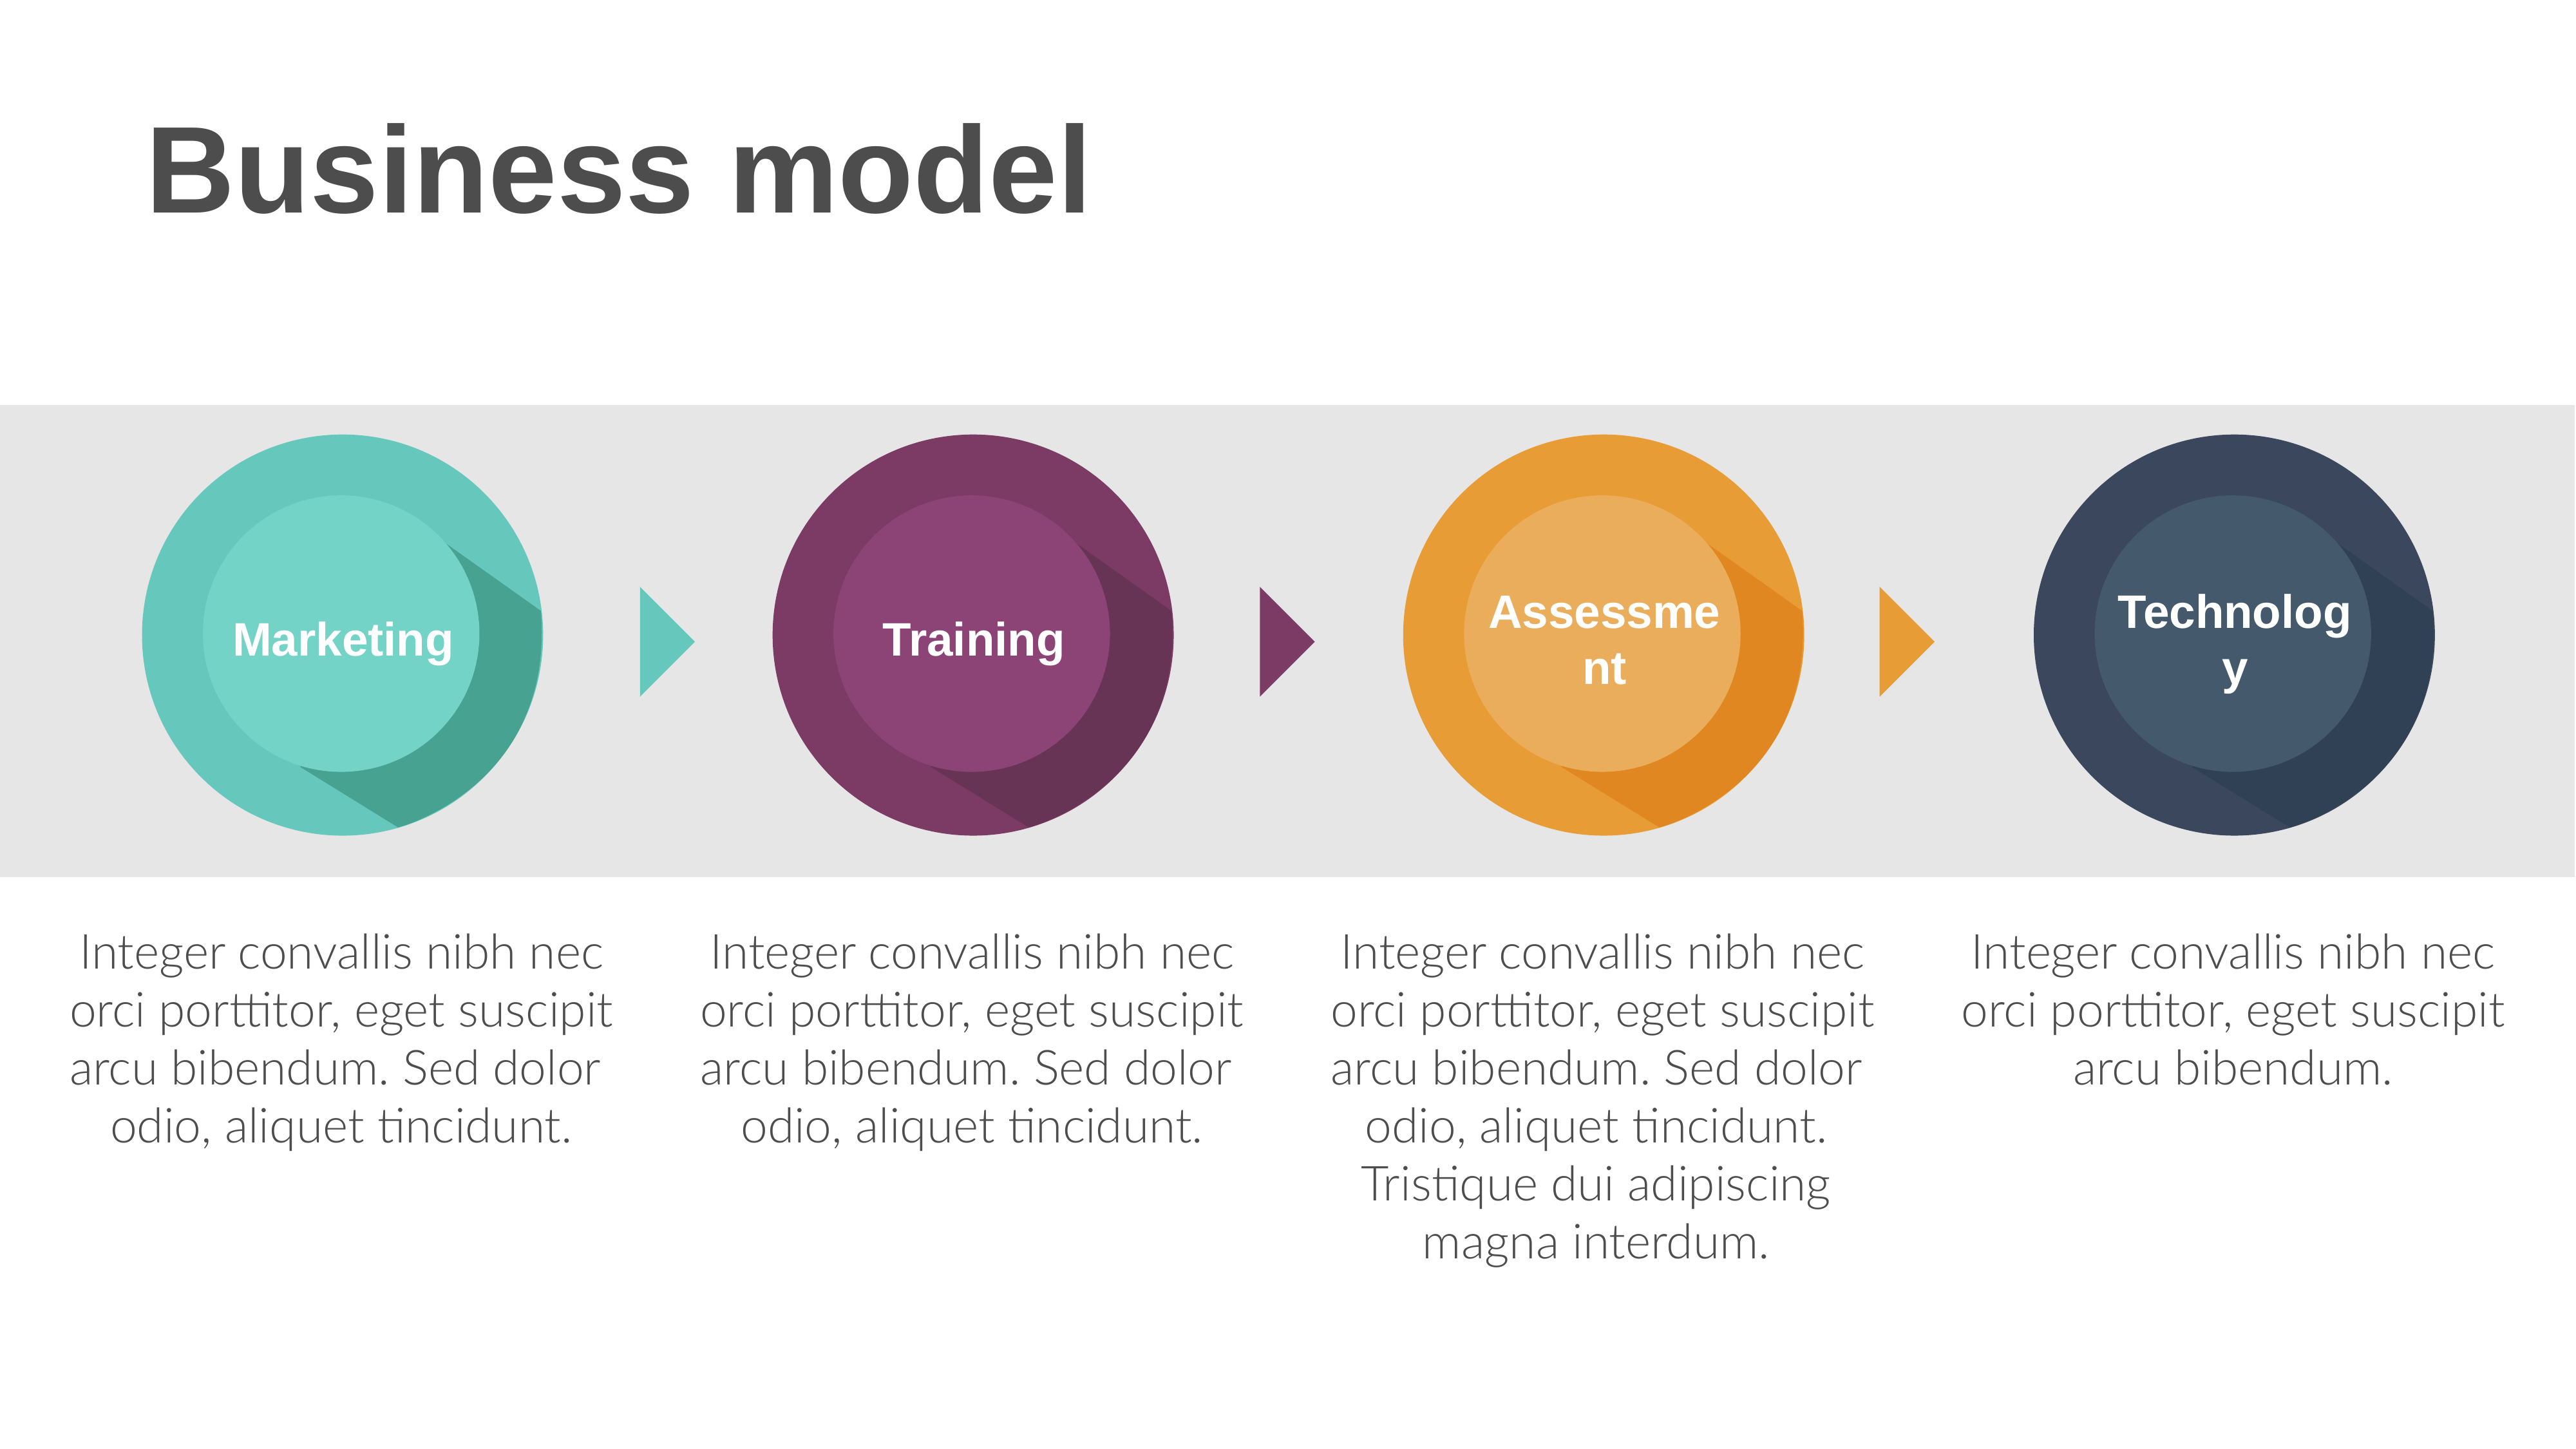

Business model

Marketing
Training
Assessment
Technology
Integer convallis nibh nec
orci porttitor, eget suscipit
arcu bibendum. Sed dolor
odio, aliquet tincidunt.
Integer convallis nibh nec
orci porttitor, eget suscipit
arcu bibendum. Sed dolor
odio, aliquet tincidunt.
Integer convallis nibh nec
orci porttitor, eget suscipit
arcu bibendum. Sed dolor
odio, aliquet tincidunt.
Tristique dui adipiscing
magna interdum.
Integer convallis nibh nec
orci porttitor, eget suscipit
arcu bibendum.